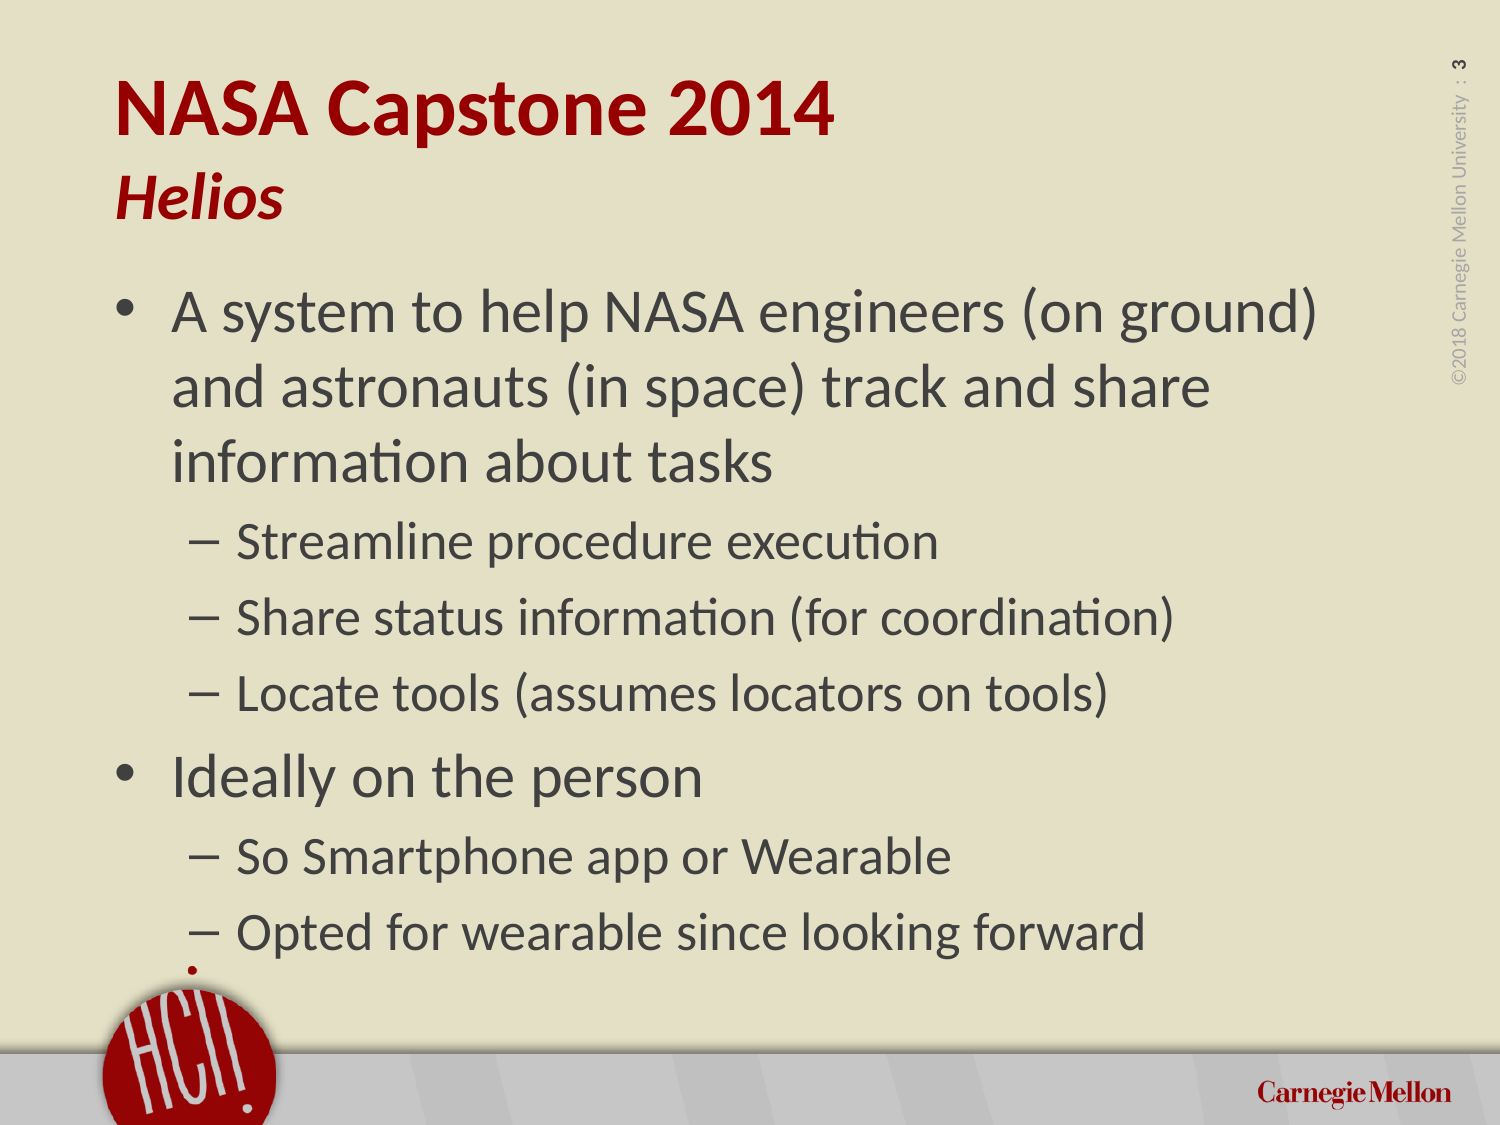

# NASA Capstone 2014 Helios
A system to help NASA engineers (on ground) and astronauts (in space) track and share information about tasks
Streamline procedure execution
Share status information (for coordination)
Locate tools (assumes locators on tools)
Ideally on the person
So Smartphone app or Wearable
Opted for wearable since looking forward